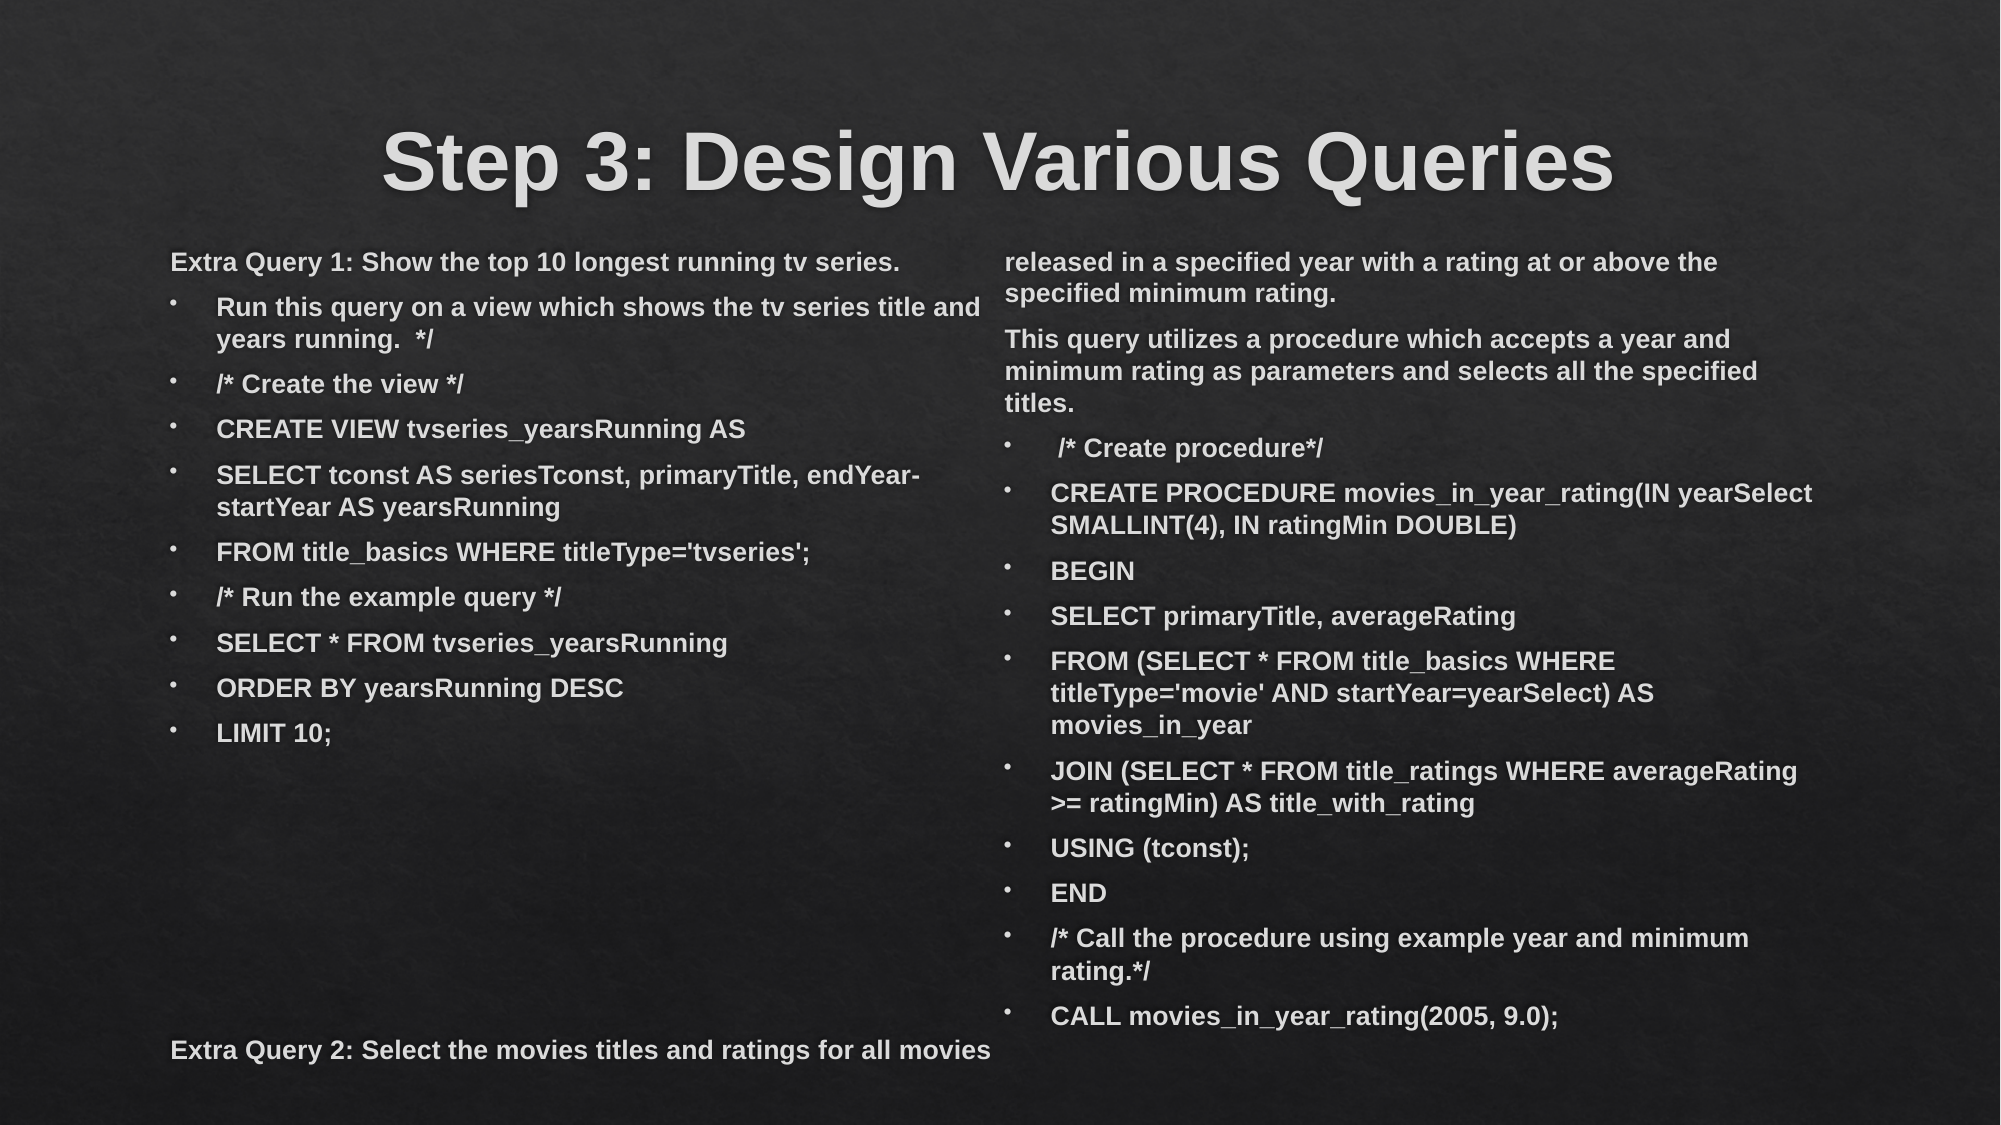

# Step 3: Design Various Queries
Extra Query 1: Show the top 10 longest running tv series.
Run this query on a view which shows the tv series title and years running.  */
/* Create the view */
CREATE VIEW tvseries_yearsRunning AS
SELECT tconst AS seriesTconst, primaryTitle, endYear-startYear AS yearsRunning
FROM title_basics WHERE titleType='tvseries';
/* Run the example query */
SELECT * FROM tvseries_yearsRunning
ORDER BY yearsRunning DESC
LIMIT 10;

Extra Query 2: Select the movies titles and ratings for all movies released in a specified year with a rating at or above the specified minimum rating.
This query utilizes a procedure which accepts a year and minimum rating as parameters and selects all the specified titles.
 /* Create procedure*/
CREATE PROCEDURE movies_in_year_rating(IN yearSelect SMALLINT(4), IN ratingMin DOUBLE)
BEGIN
	SELECT primaryTitle, averageRating
	FROM (SELECT * FROM title_basics WHERE titleType='movie' AND startYear=yearSelect) AS movies_in_year
	JOIN (SELECT * FROM title_ratings WHERE averageRating >= ratingMin) AS title_with_rating
	USING (tconst);
END
/* Call the procedure using example year and minimum rating.*/
CALL movies_in_year_rating(2005, 9.0);